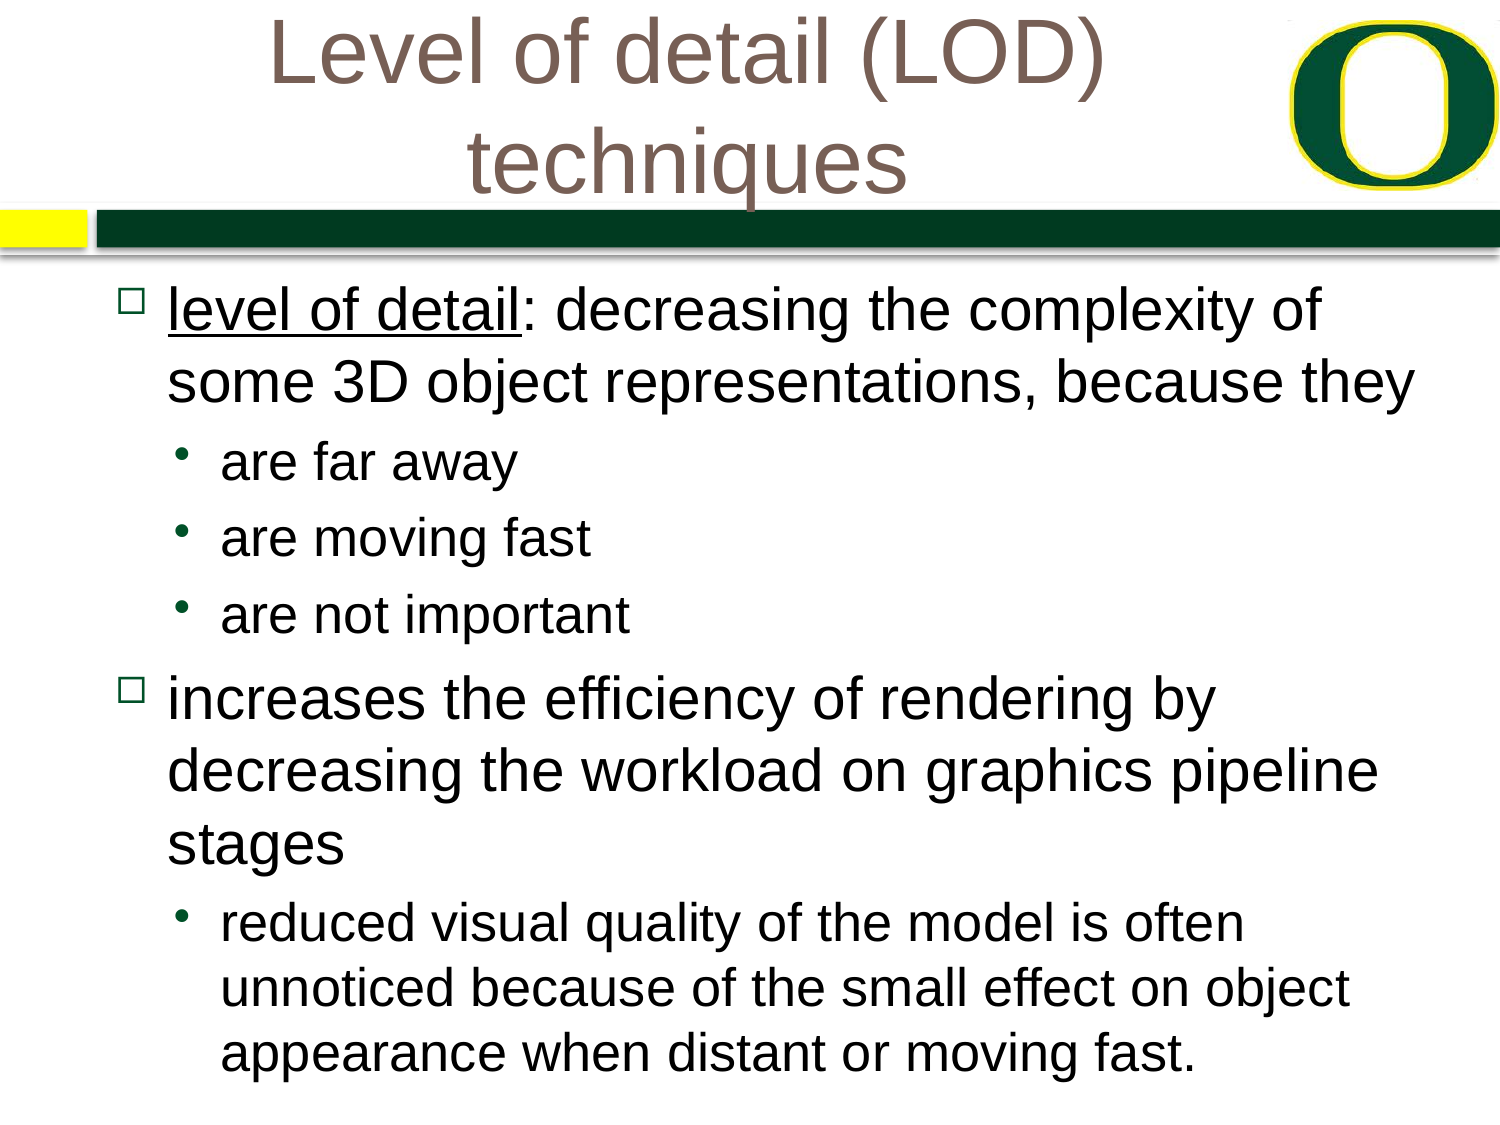

# Level of detail (LOD) techniques
level of detail: decreasing the complexity of some 3D object representations, because they
are far away
are moving fast
are not important
increases the efficiency of rendering by decreasing the workload on graphics pipeline stages
reduced visual quality of the model is often unnoticed because of the small effect on object appearance when distant or moving fast.